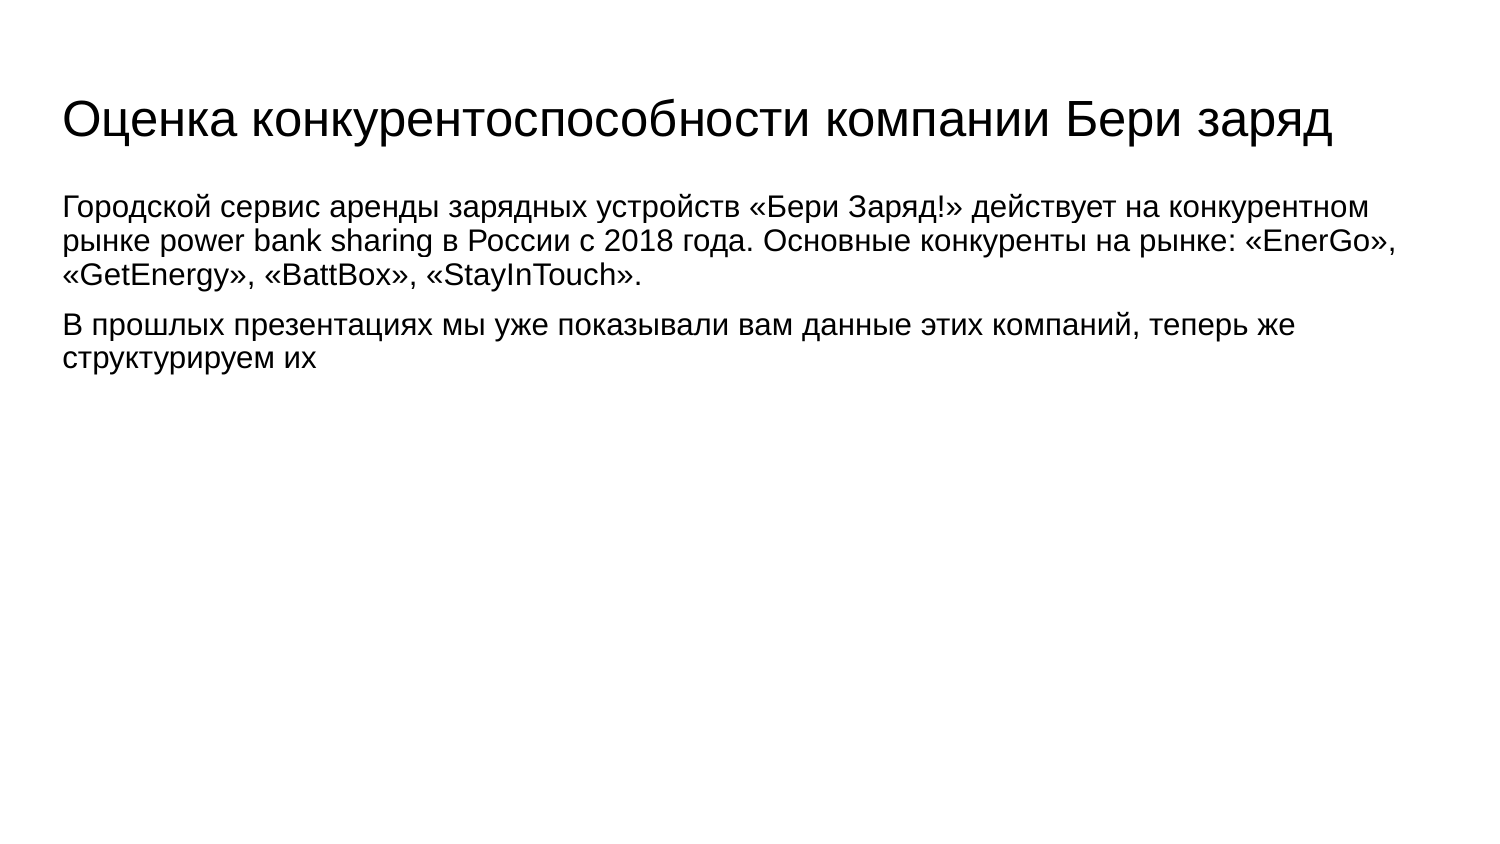

# Оценка конкурентоспособности компании Бери заряд
Городской сервис аренды зарядных устройств «Бери Заряд!» действует на конкурентном рынке power bank sharing в России с 2018 года. Основные конкуренты на рынке: «EnerGo», «GetEnergy», «BattBox», «StayInTouch».
В прошлых презентациях мы уже показывали вам данные этих компаний, теперь же структурируем их